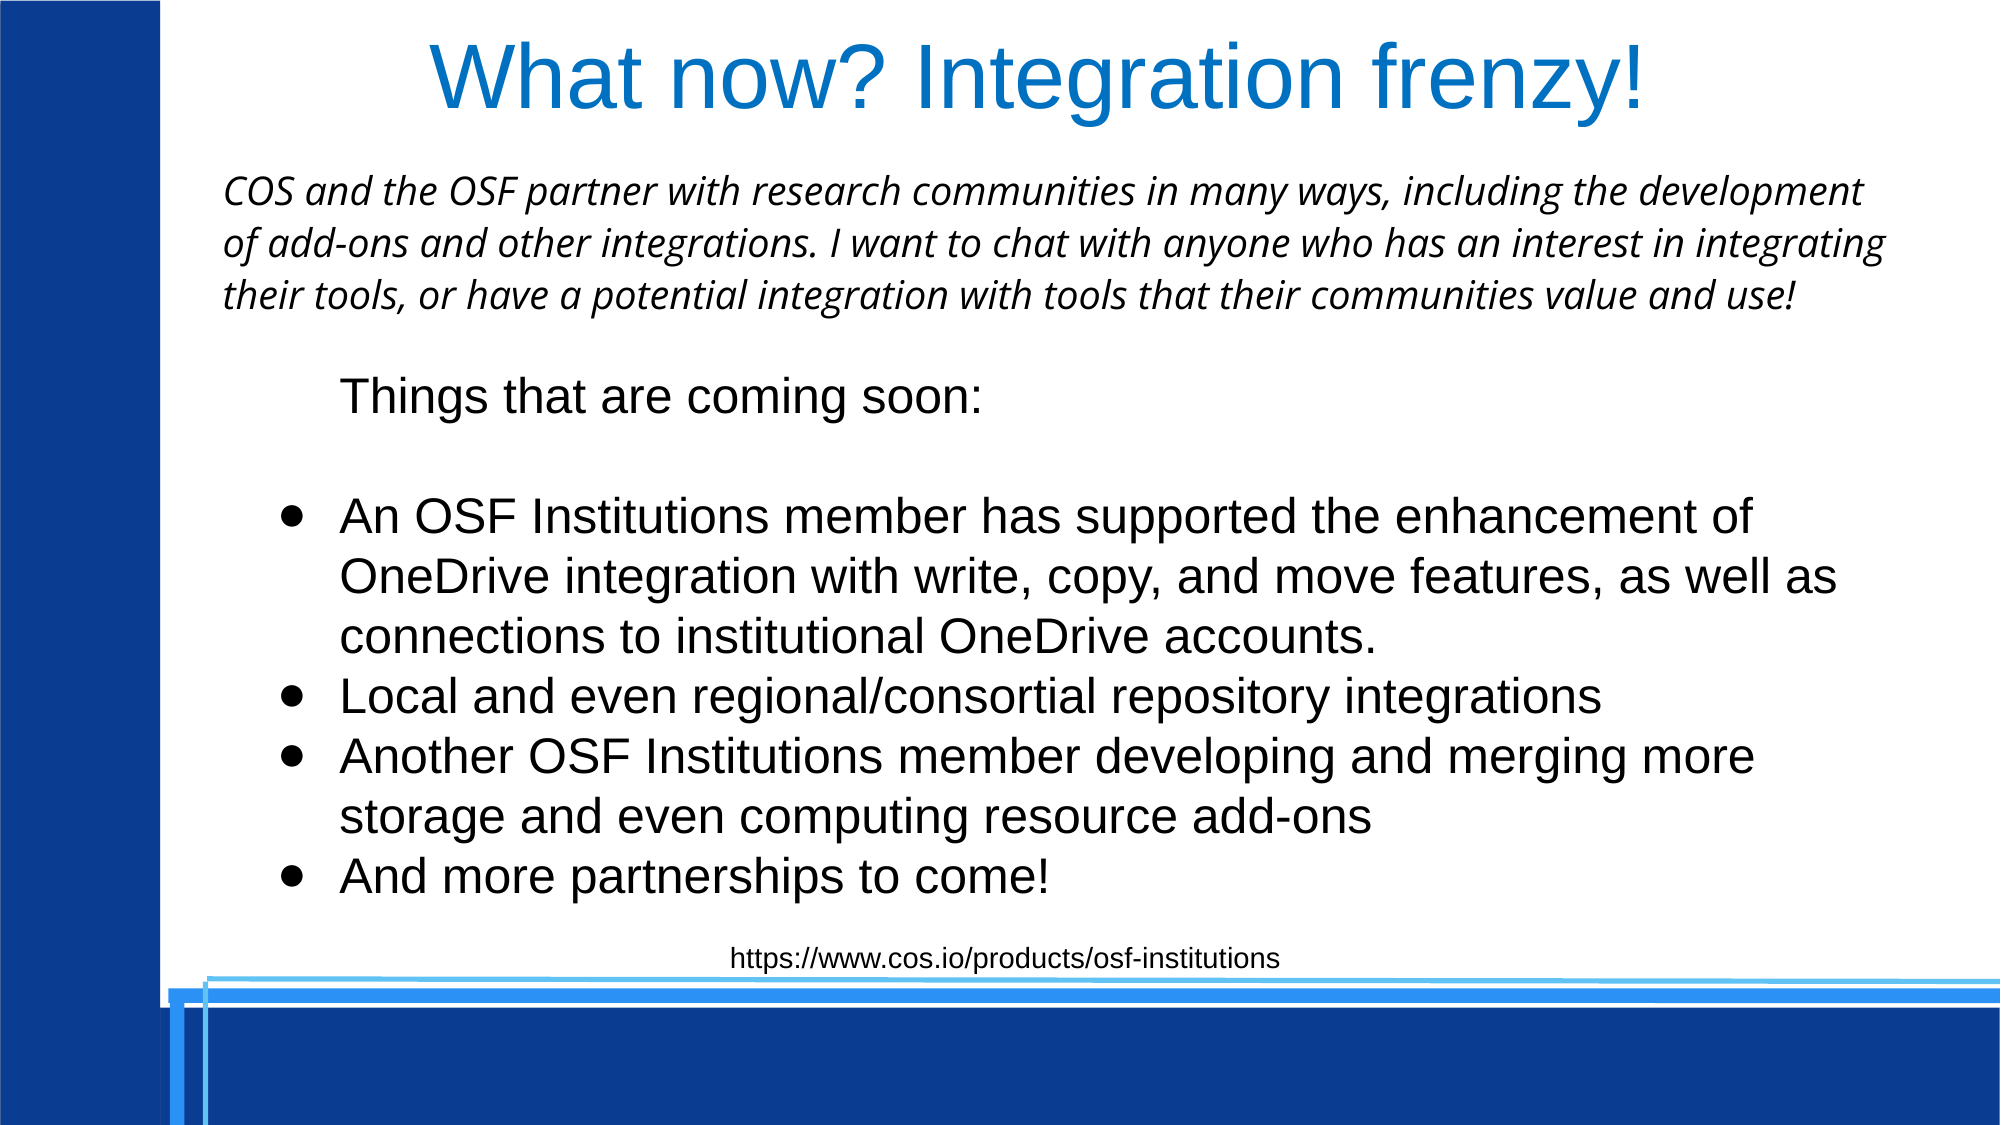

What now? Integration frenzy!
COS and the OSF partner with research communities in many ways, including the development of add-ons and other integrations. I want to chat with anyone who has an interest in integrating their tools, or have a potential integration with tools that their communities value and use!

Things that are coming soon:
An OSF Institutions member has supported the enhancement of OneDrive integration with write, copy, and move features, as well as connections to institutional OneDrive accounts.
Local and even regional/consortial repository integrations
Another OSF Institutions member developing and merging more storage and even computing resource add-ons
And more partnerships to come!

https://www.cos.io/products/osf-institutions